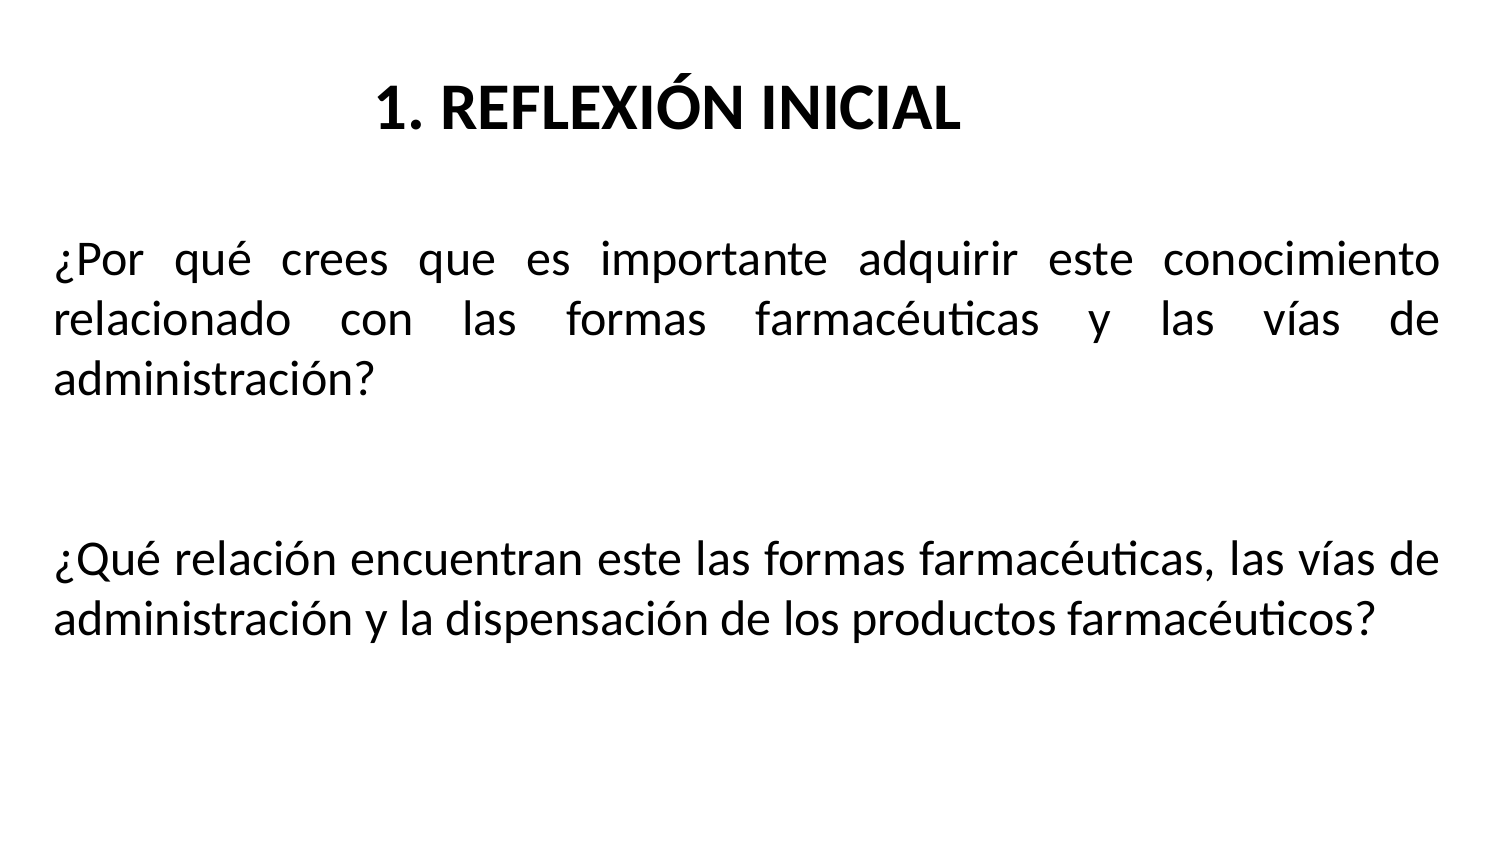

1. REFLEXIÓN INICIAL

¿Por qué crees que es importante adquirir este conocimiento relacionado con las formas farmacéuticas y las vías de administración?

¿Qué relación encuentran este las formas farmacéuticas, las vías de administración y la dispensación de los productos farmacéuticos?